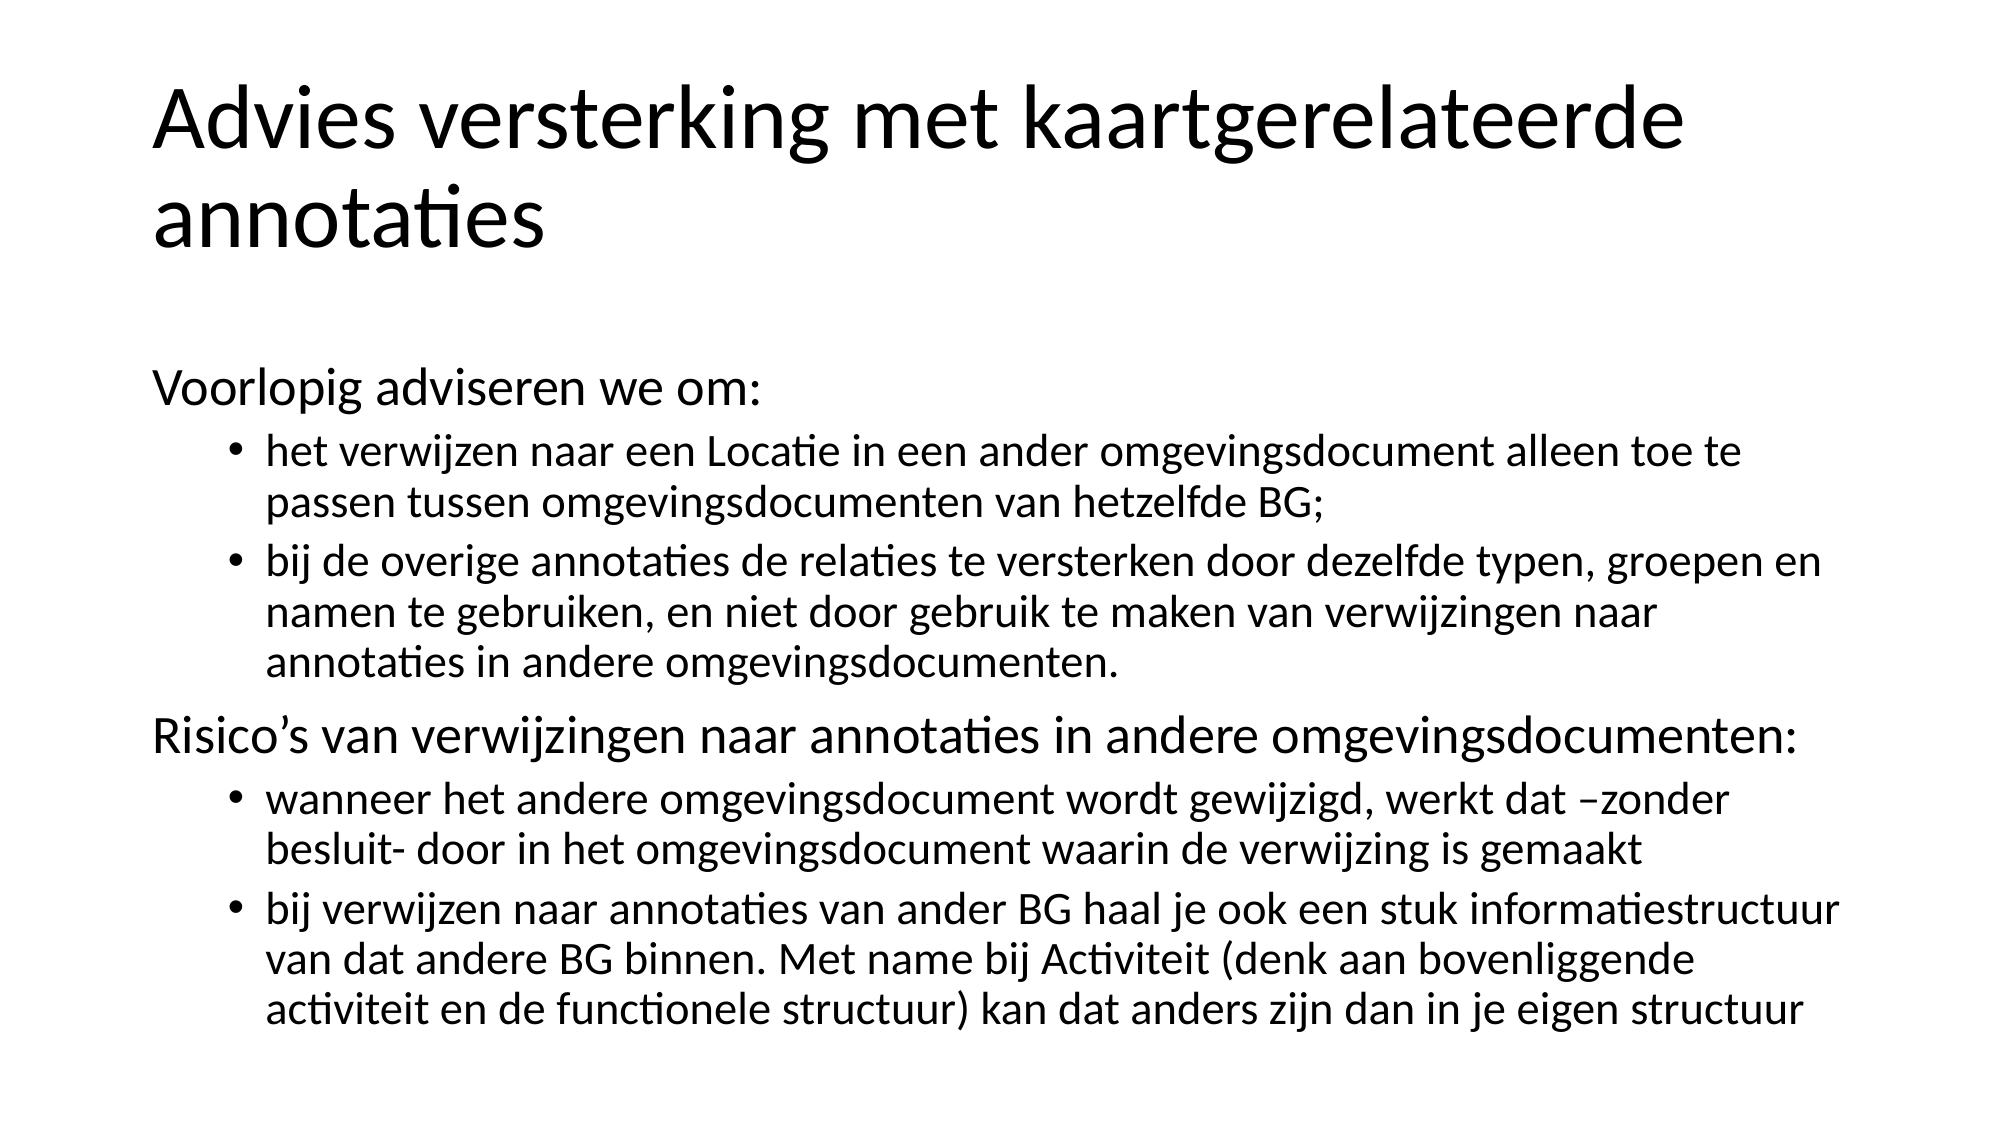

# Advies versterking met kaartgerelateerde annotaties
Voorlopig adviseren we om:
het verwijzen naar een Locatie in een ander omgevingsdocument alleen toe te passen tussen omgevingsdocumenten van hetzelfde BG;
bij de overige annotaties de relaties te versterken door dezelfde typen, groepen en namen te gebruiken, en niet door gebruik te maken van verwijzingen naar annotaties in andere omgevingsdocumenten.
Risico’s van verwijzingen naar annotaties in andere omgevingsdocumenten:
wanneer het andere omgevingsdocument wordt gewijzigd, werkt dat –zonder besluit- door in het omgevingsdocument waarin de verwijzing is gemaakt
bij verwijzen naar annotaties van ander BG haal je ook een stuk informatiestructuur van dat andere BG binnen. Met name bij Activiteit (denk aan bovenliggende activiteit en de functionele structuur) kan dat anders zijn dan in je eigen structuur